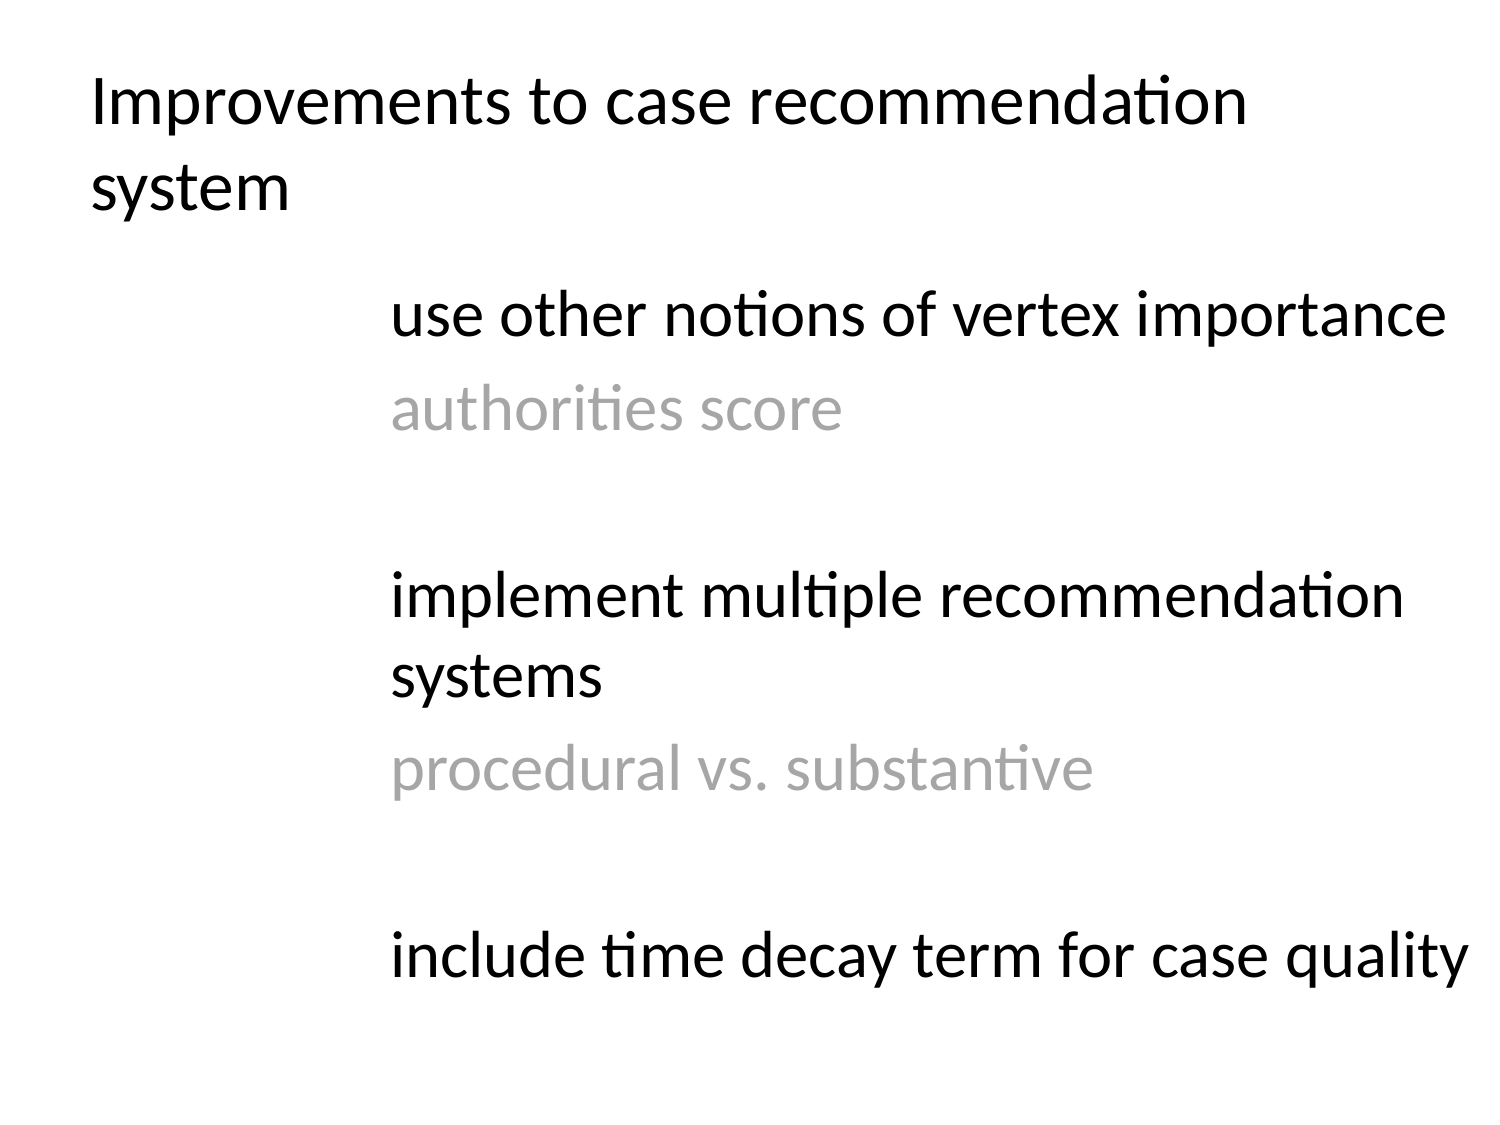

# Improvements to case recommendation system
use other notions of vertex importance
authorities score

implement multiple recommendation systems
procedural vs. substantive

include time decay term for case quality